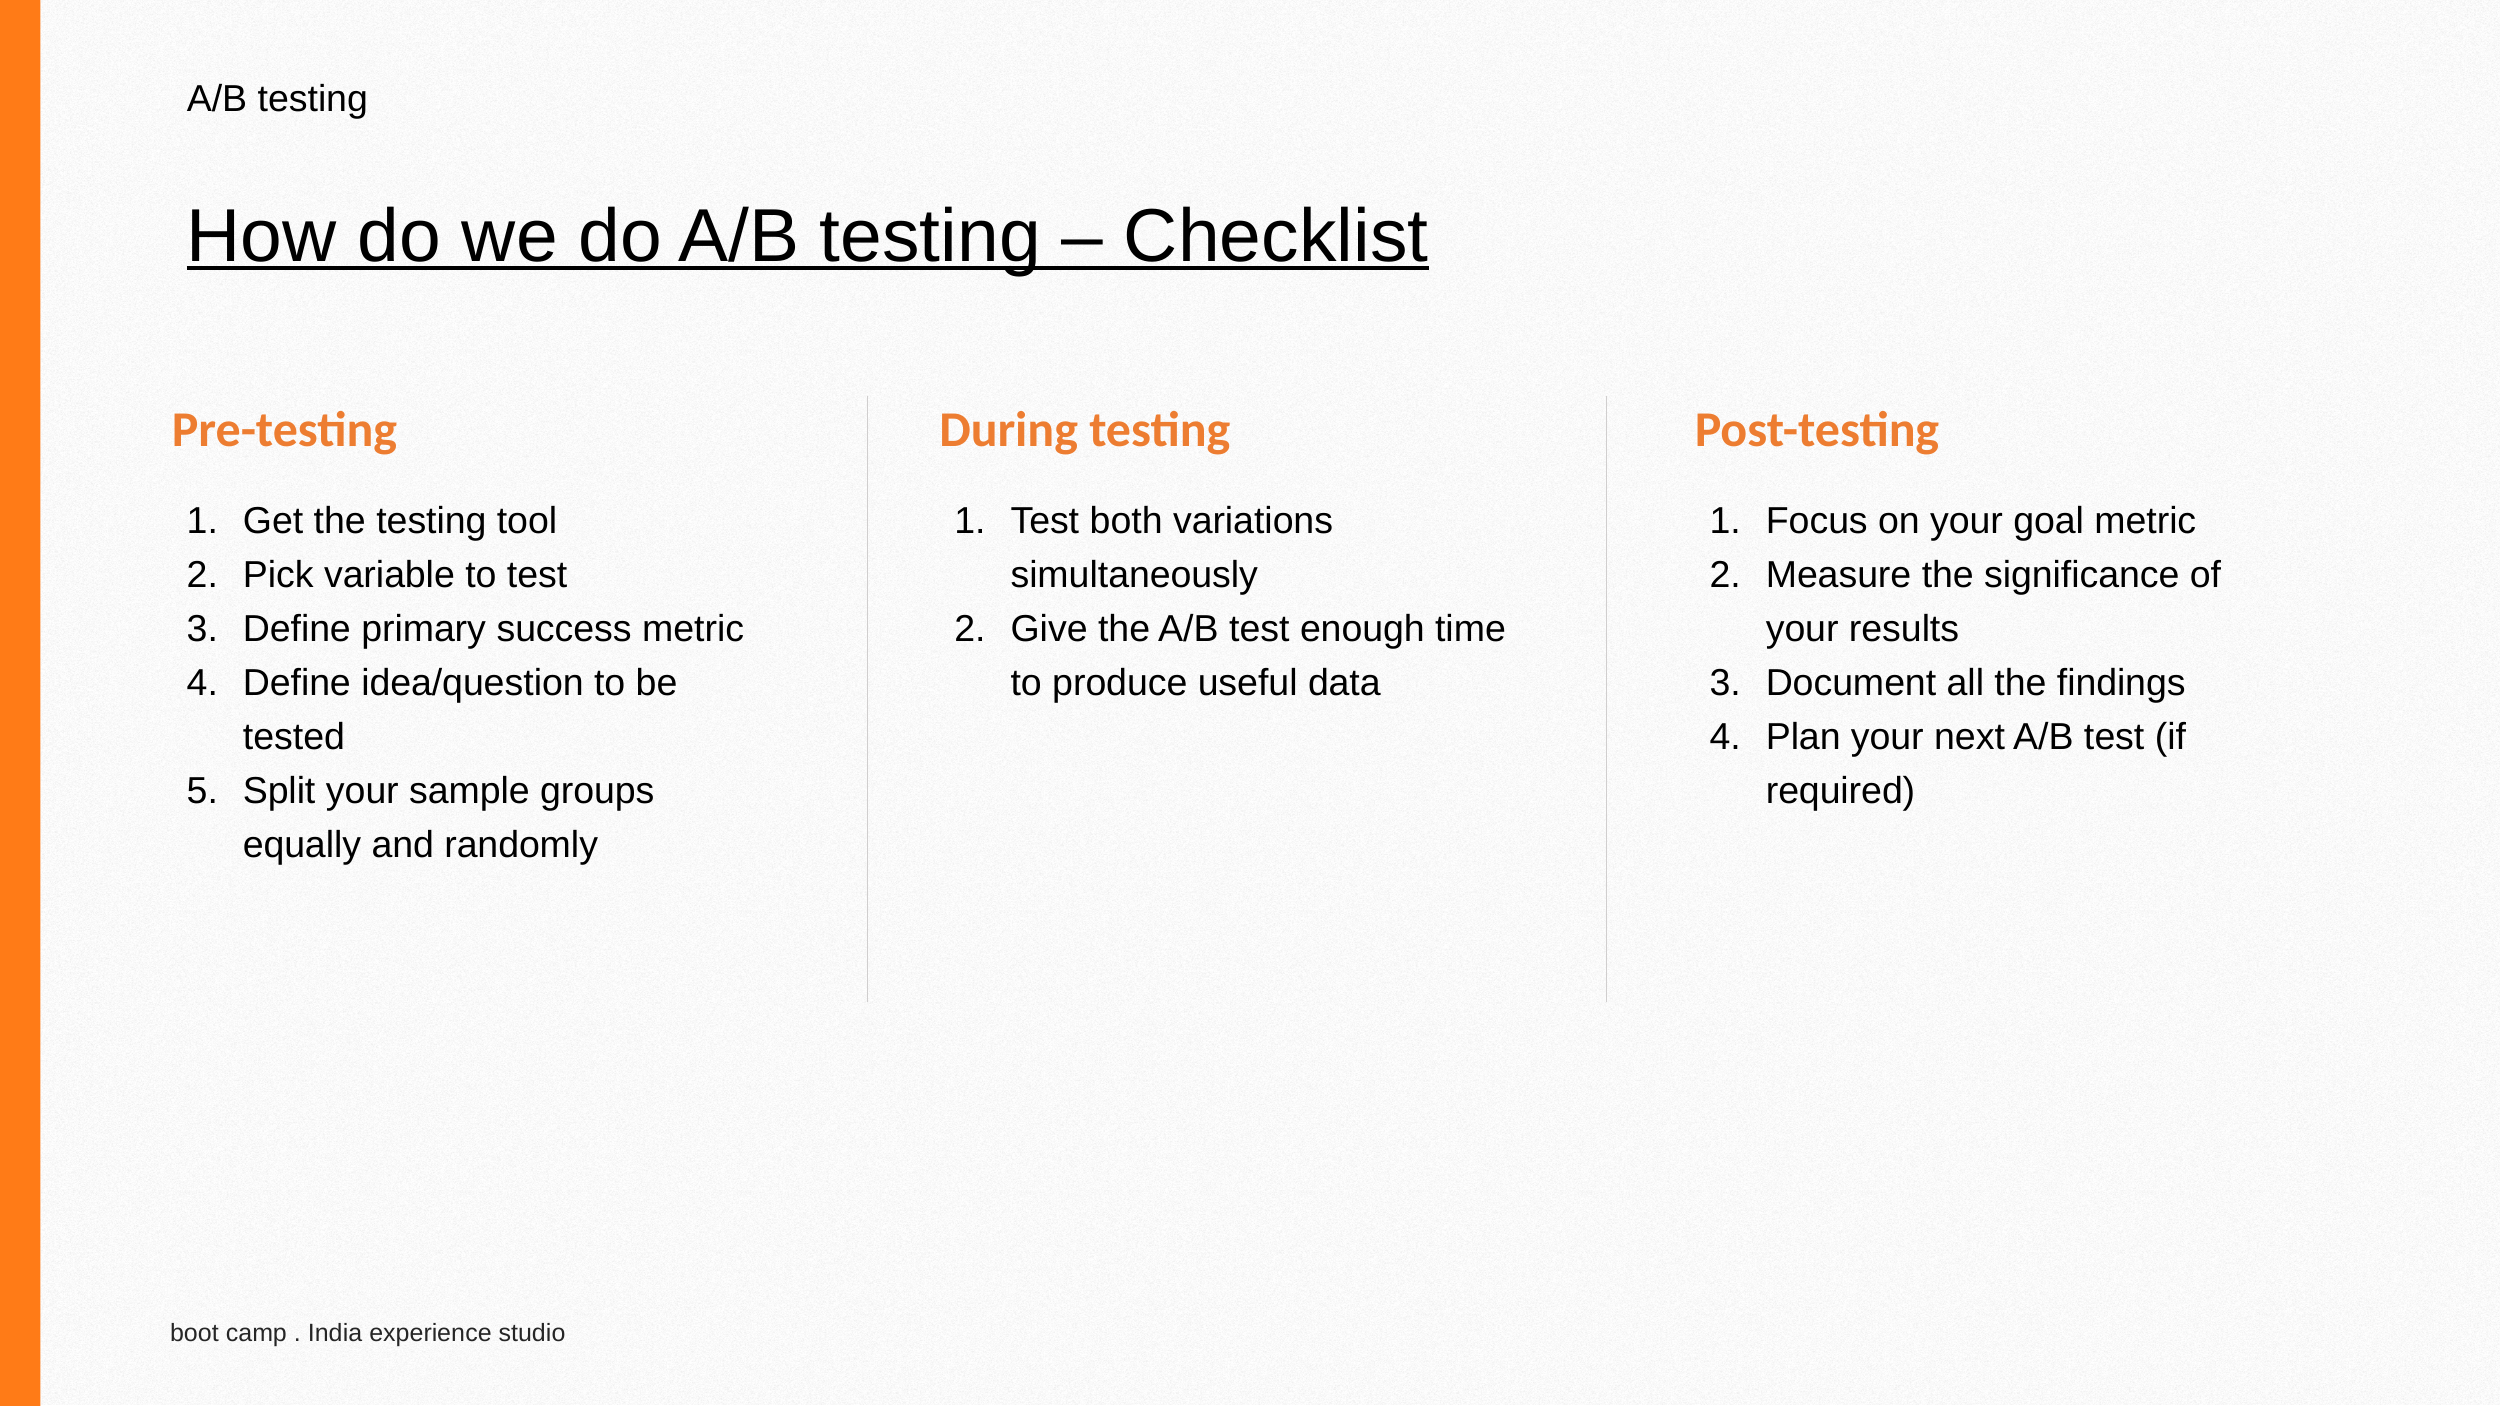

A/B testing

# How do we do A/B testing – Checklist
Pre-testing
Post-testing
During testing
Get the testing tool
Pick variable to test
Define primary success metric
Define idea/question to be tested
Split your sample groups equally and randomly
Test both variations simultaneously
Give the A/B test enough time to produce useful data
Focus on your goal metric
Measure the significance of your results
Document all the findings
Plan your next A/B test (if required)